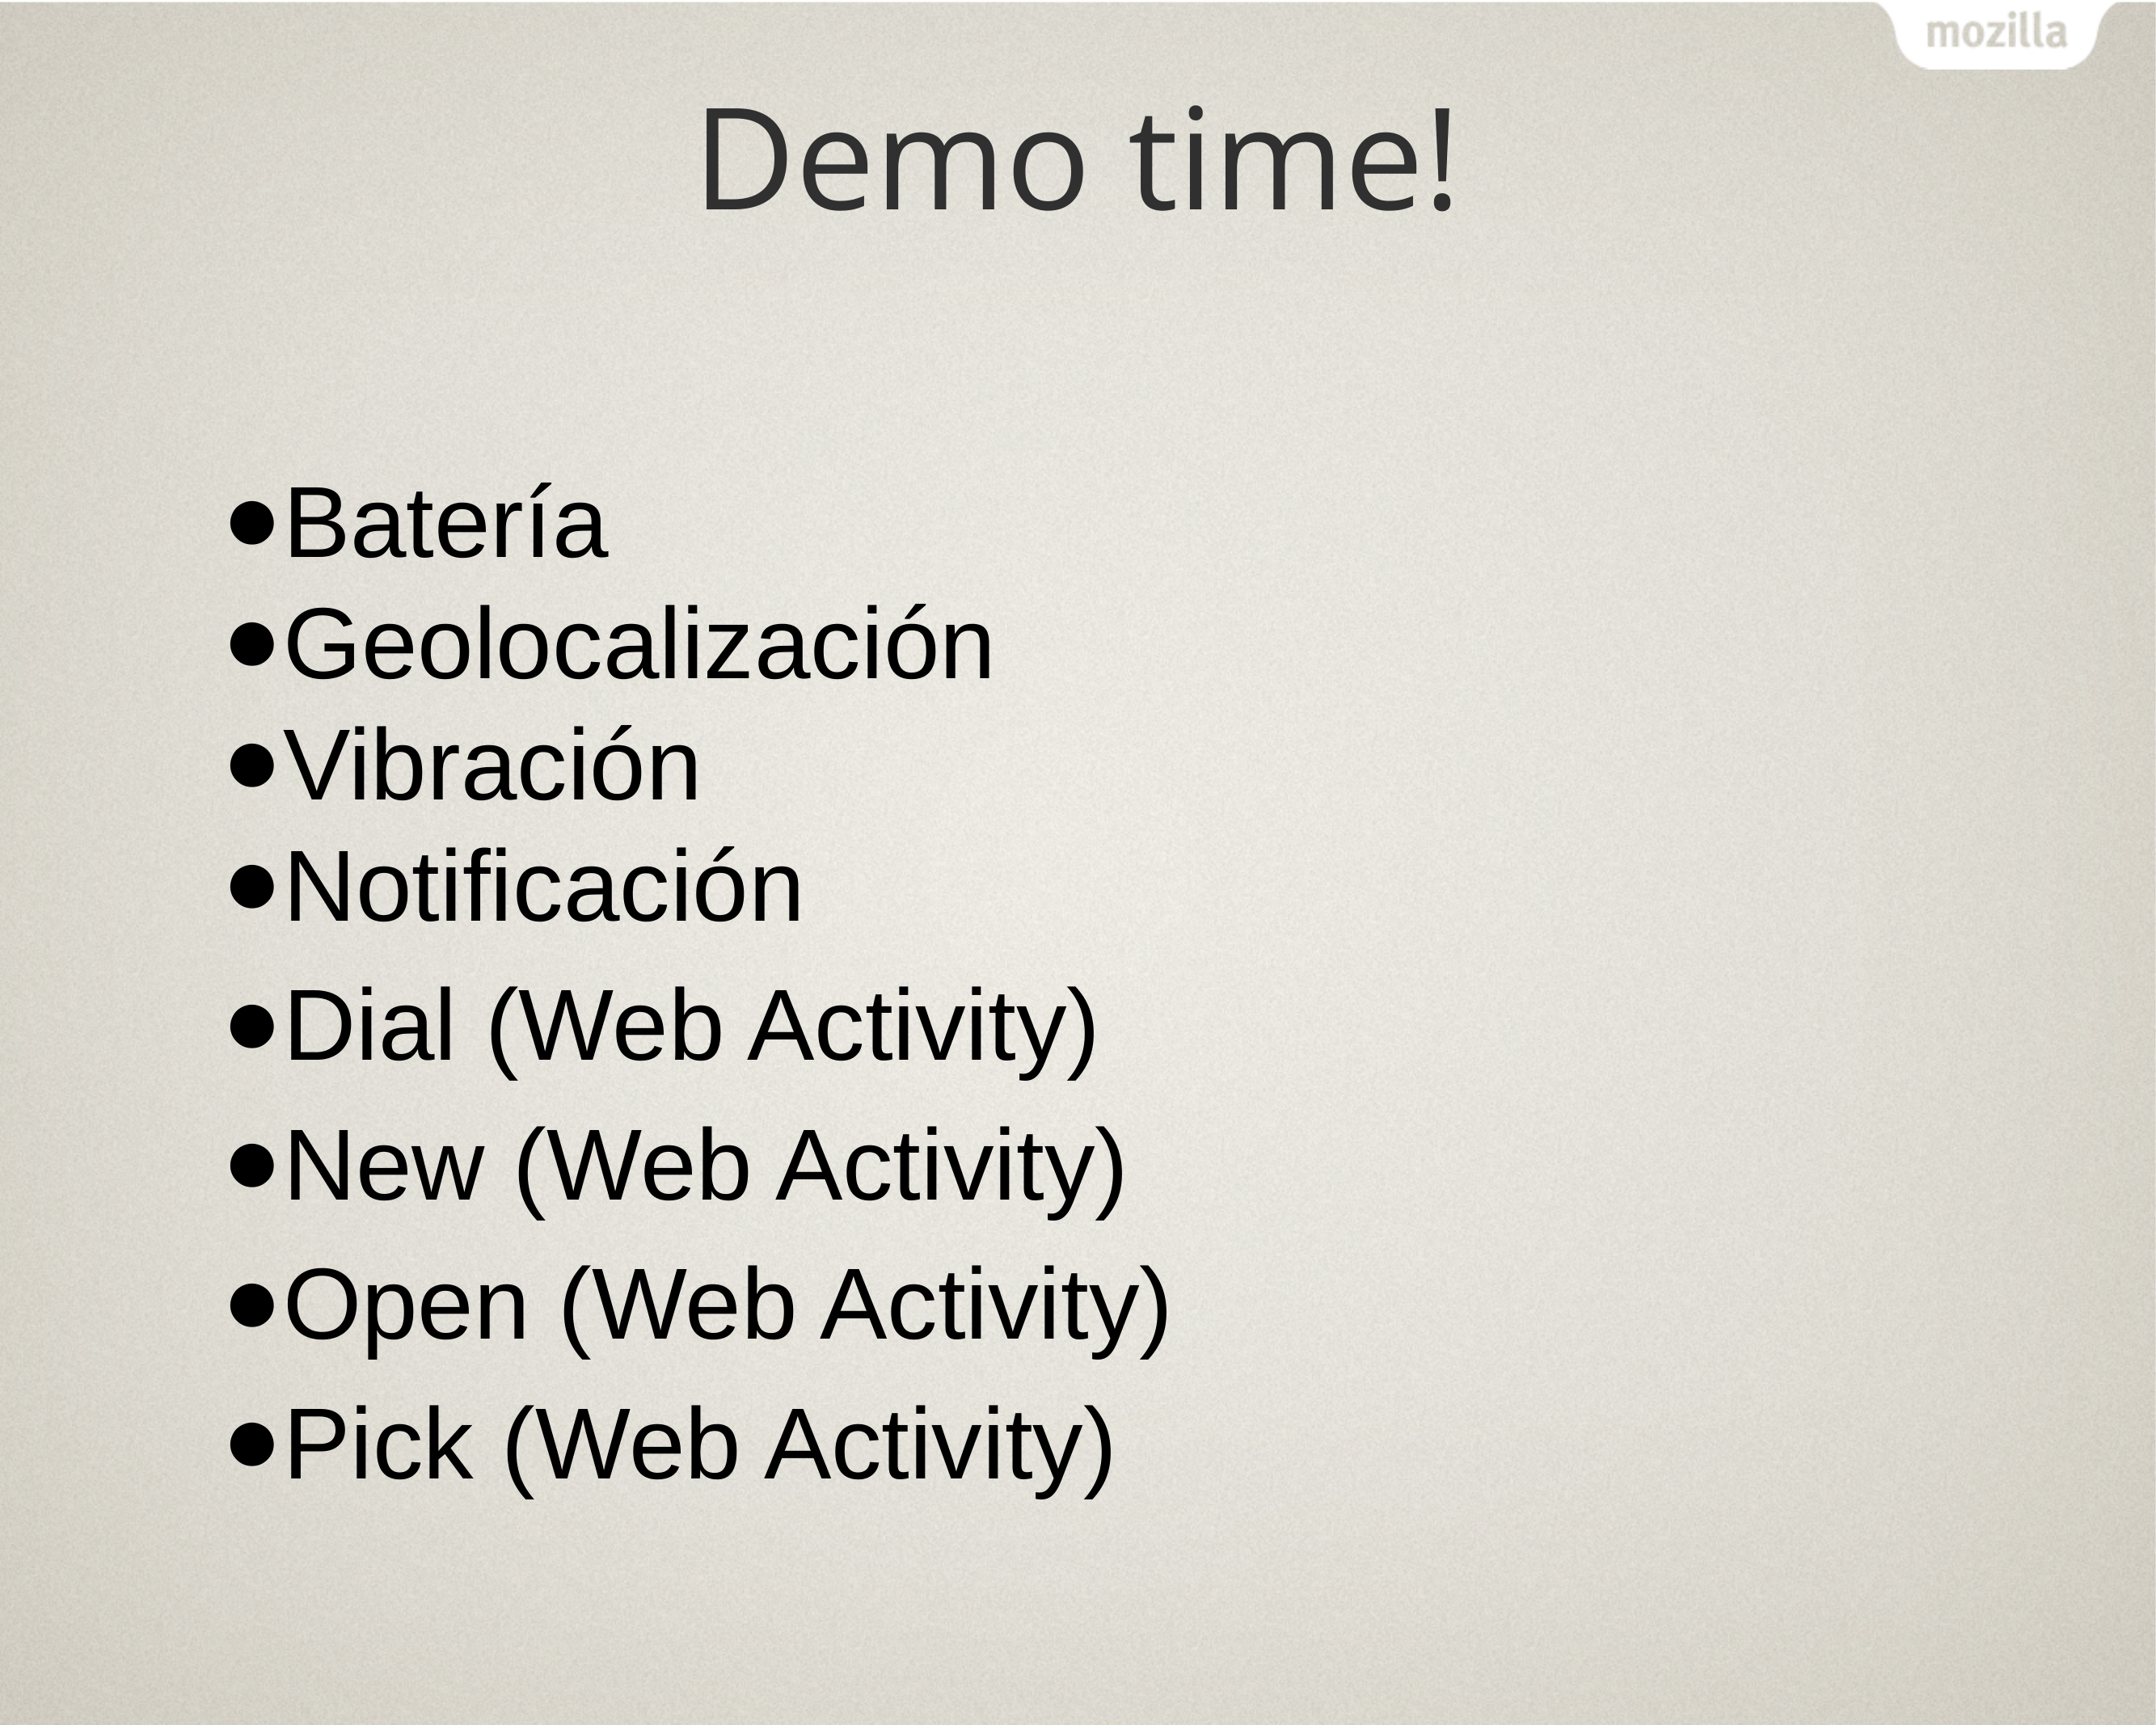

# Demo time!
Batería
Geolocalización
Vibración
Notificación
Dial (Web Activity)
New (Web Activity)
Open (Web Activity)
Pick (Web Activity)